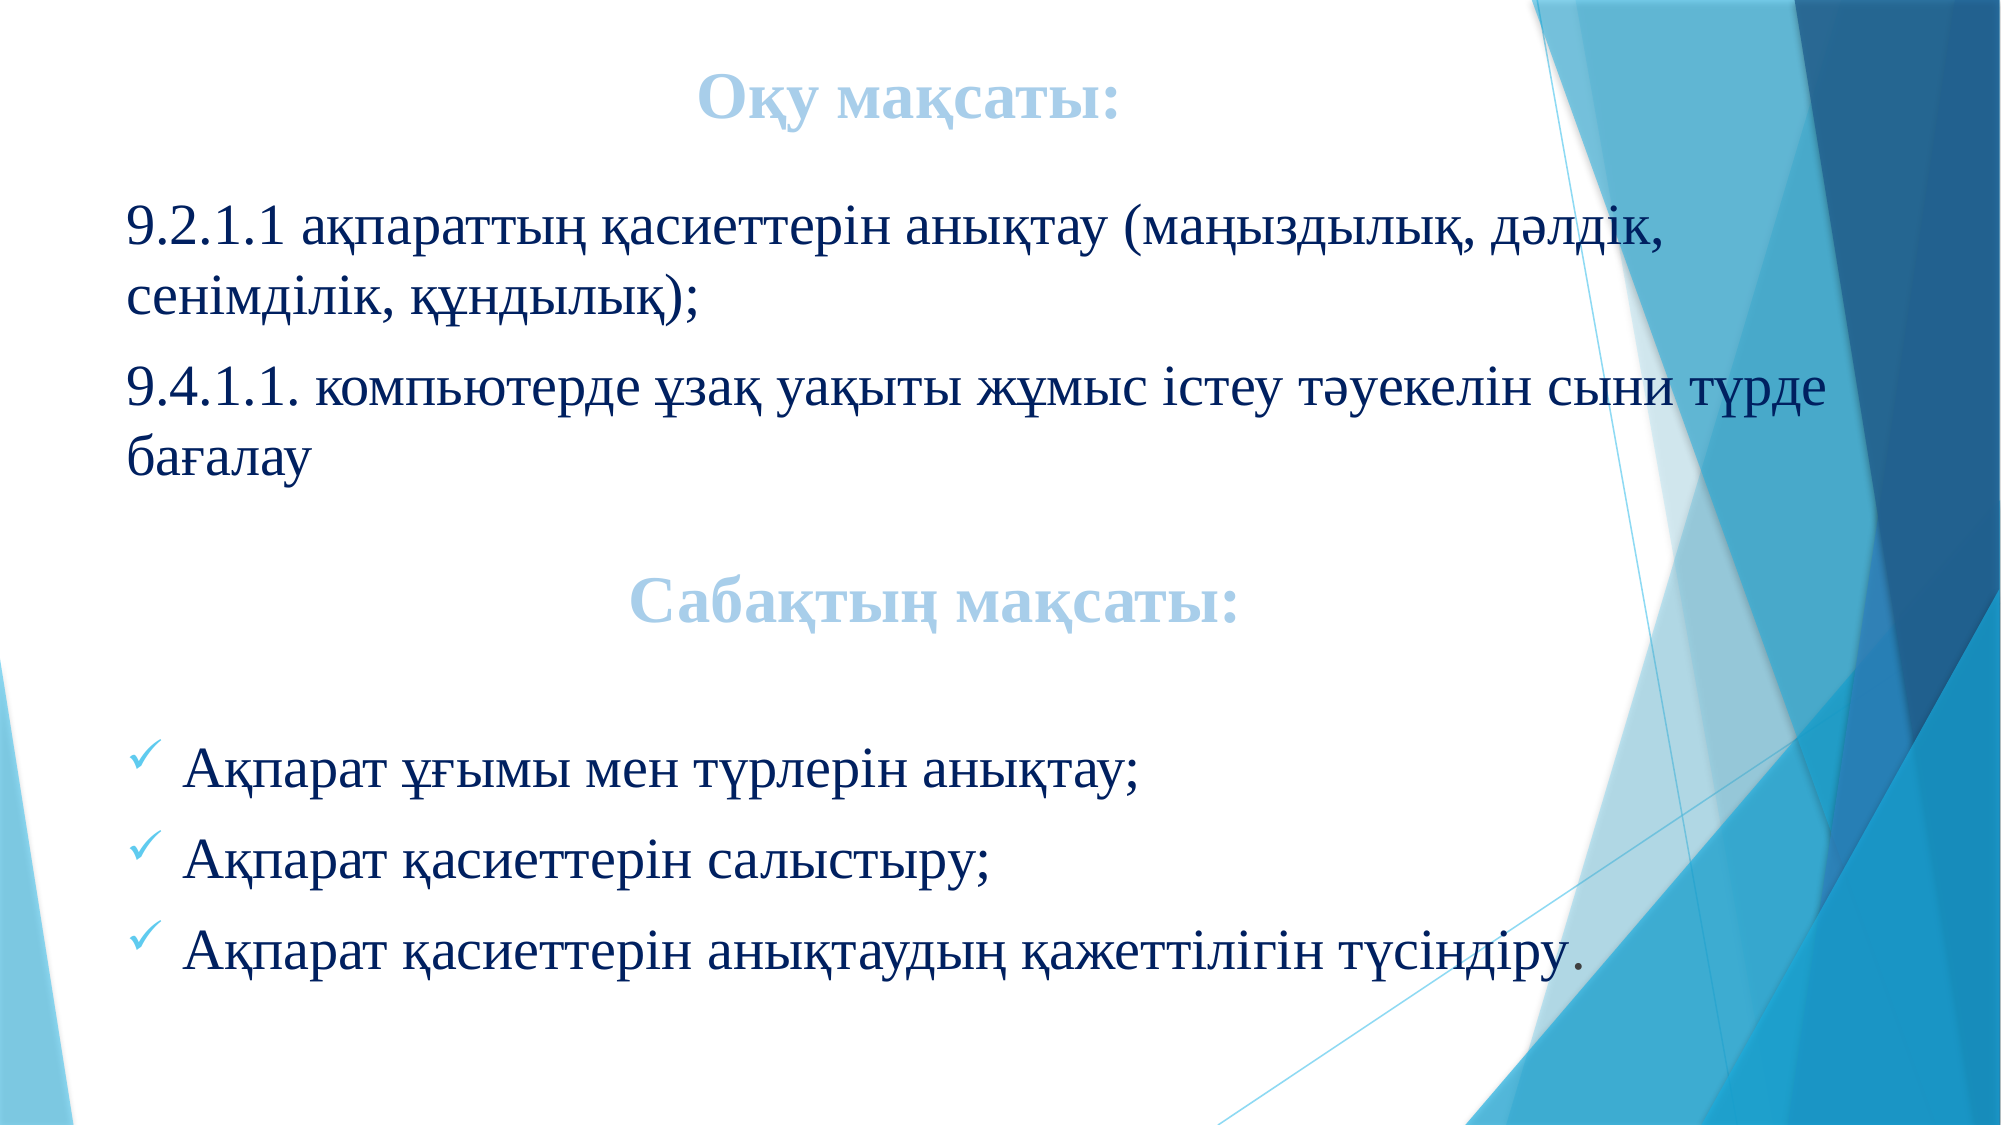

Оқу мақсаты:
9.2.1.1 ақпараттың қасиеттерін анықтау (маңыздылық, дәлдік, сенімділік, құндылық);
9.4.1.1. компьютерде ұзақ уақыты жұмыс істеу тәуекелін сыни түрде бағалау

Ақпарат ұғымы мен түрлерін анықтау;
Ақпарат қасиеттерін салыстыру;
Ақпарат қасиеттерін анықтаудың қажеттілігін түсіндіру.
Сабақтың мақсаты: